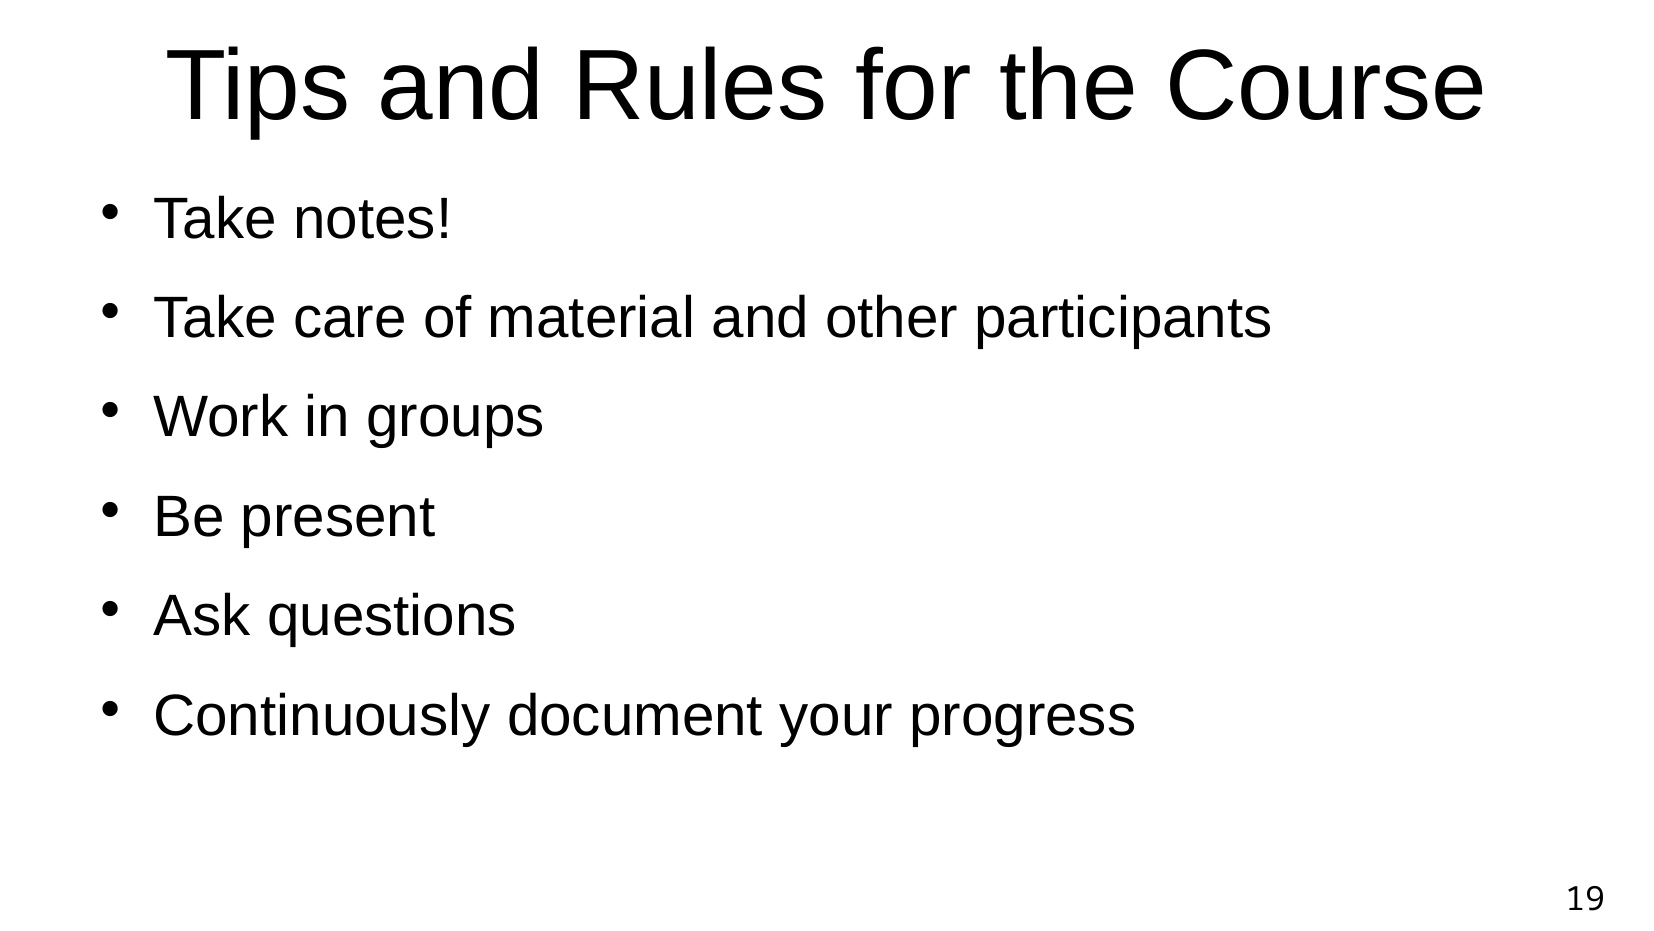

Tips and Rules for the Course
Take notes!
Take care of material and other participants
Work in groups
Be present
Ask questions
Continuously document your progress